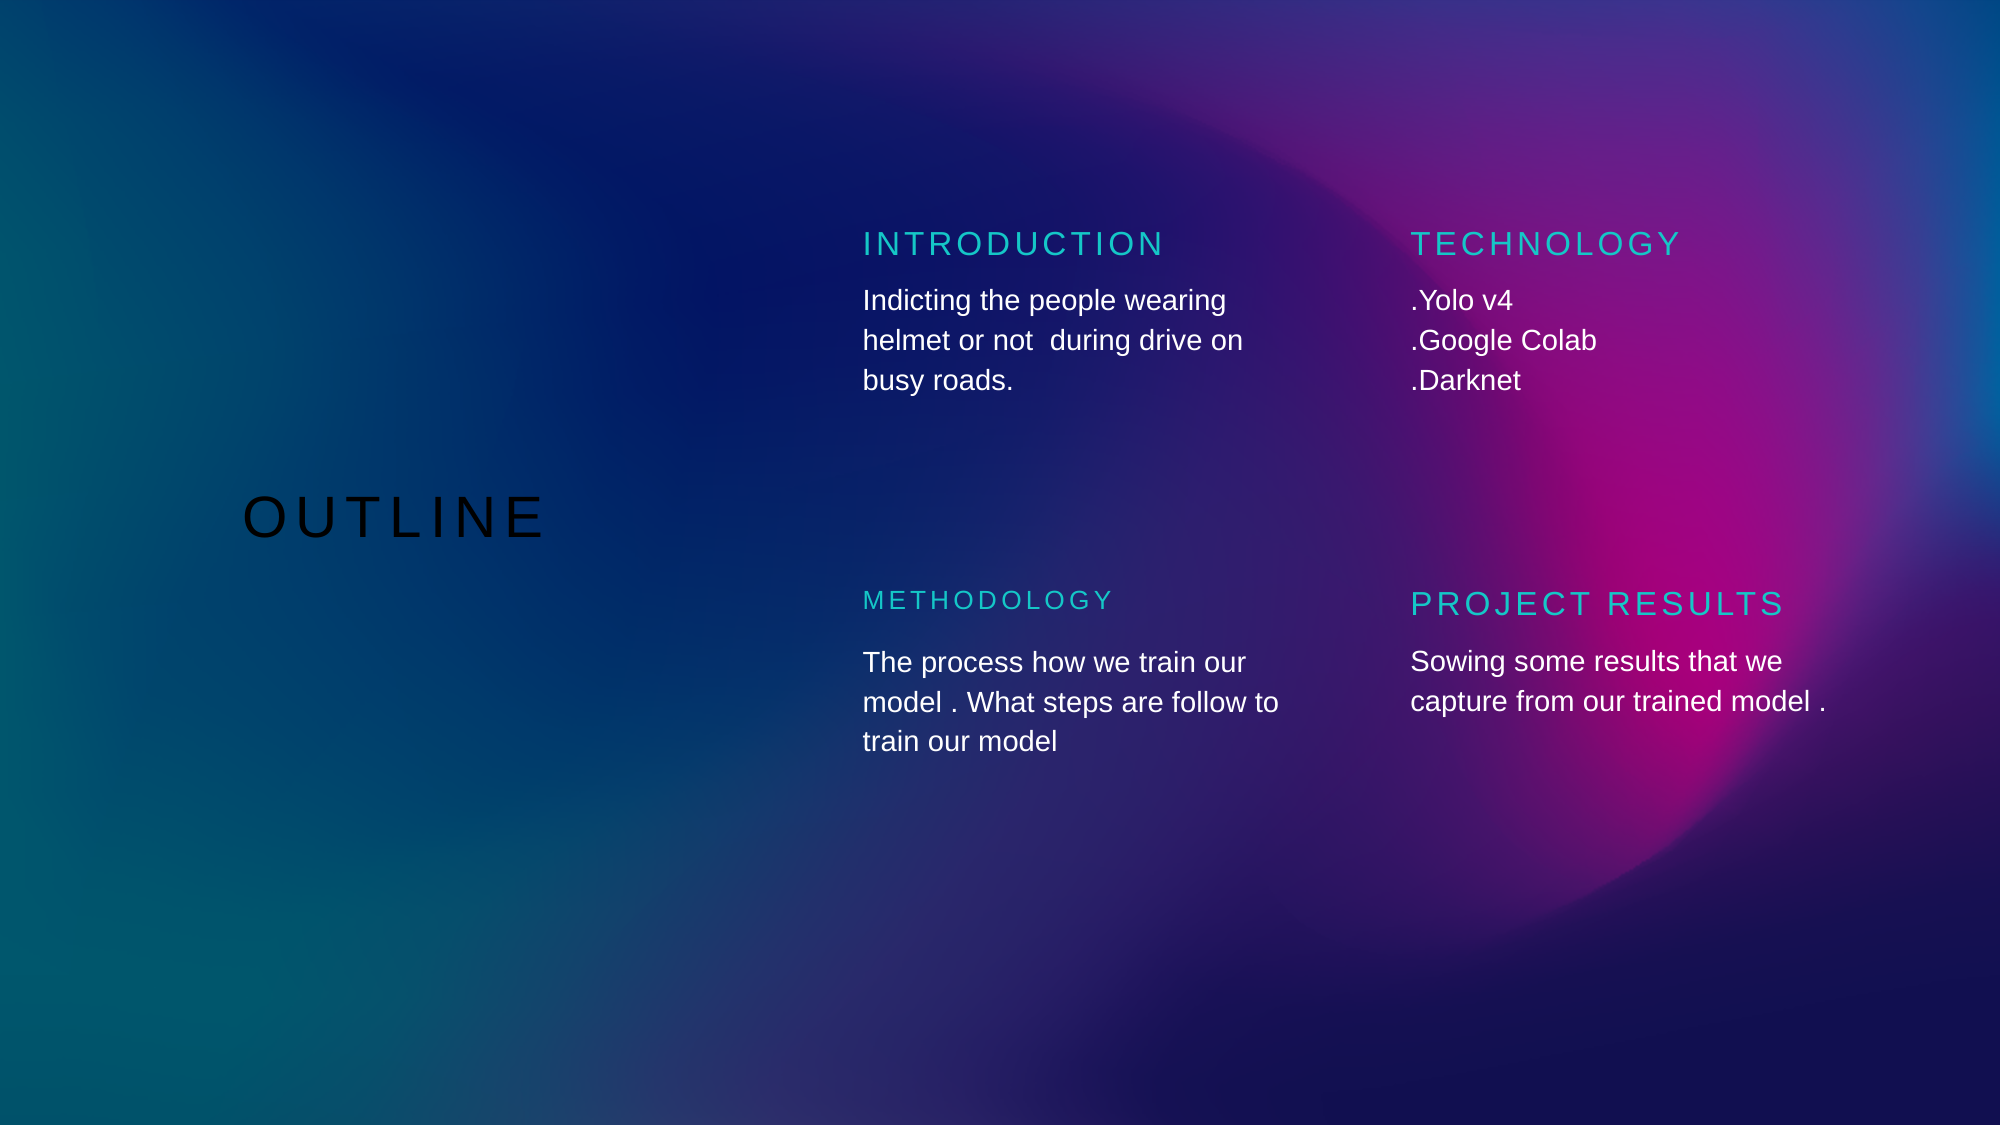

Introduction
Technology
Indicting the people wearing helmet or not  during drive on busy roads.
.Yolo v4
.Google Colab
.Darknet
# Outline
Methodology
Project results
Sowing some results that we capture from our trained model .
The process how we train our model . What steps are follow to train our model